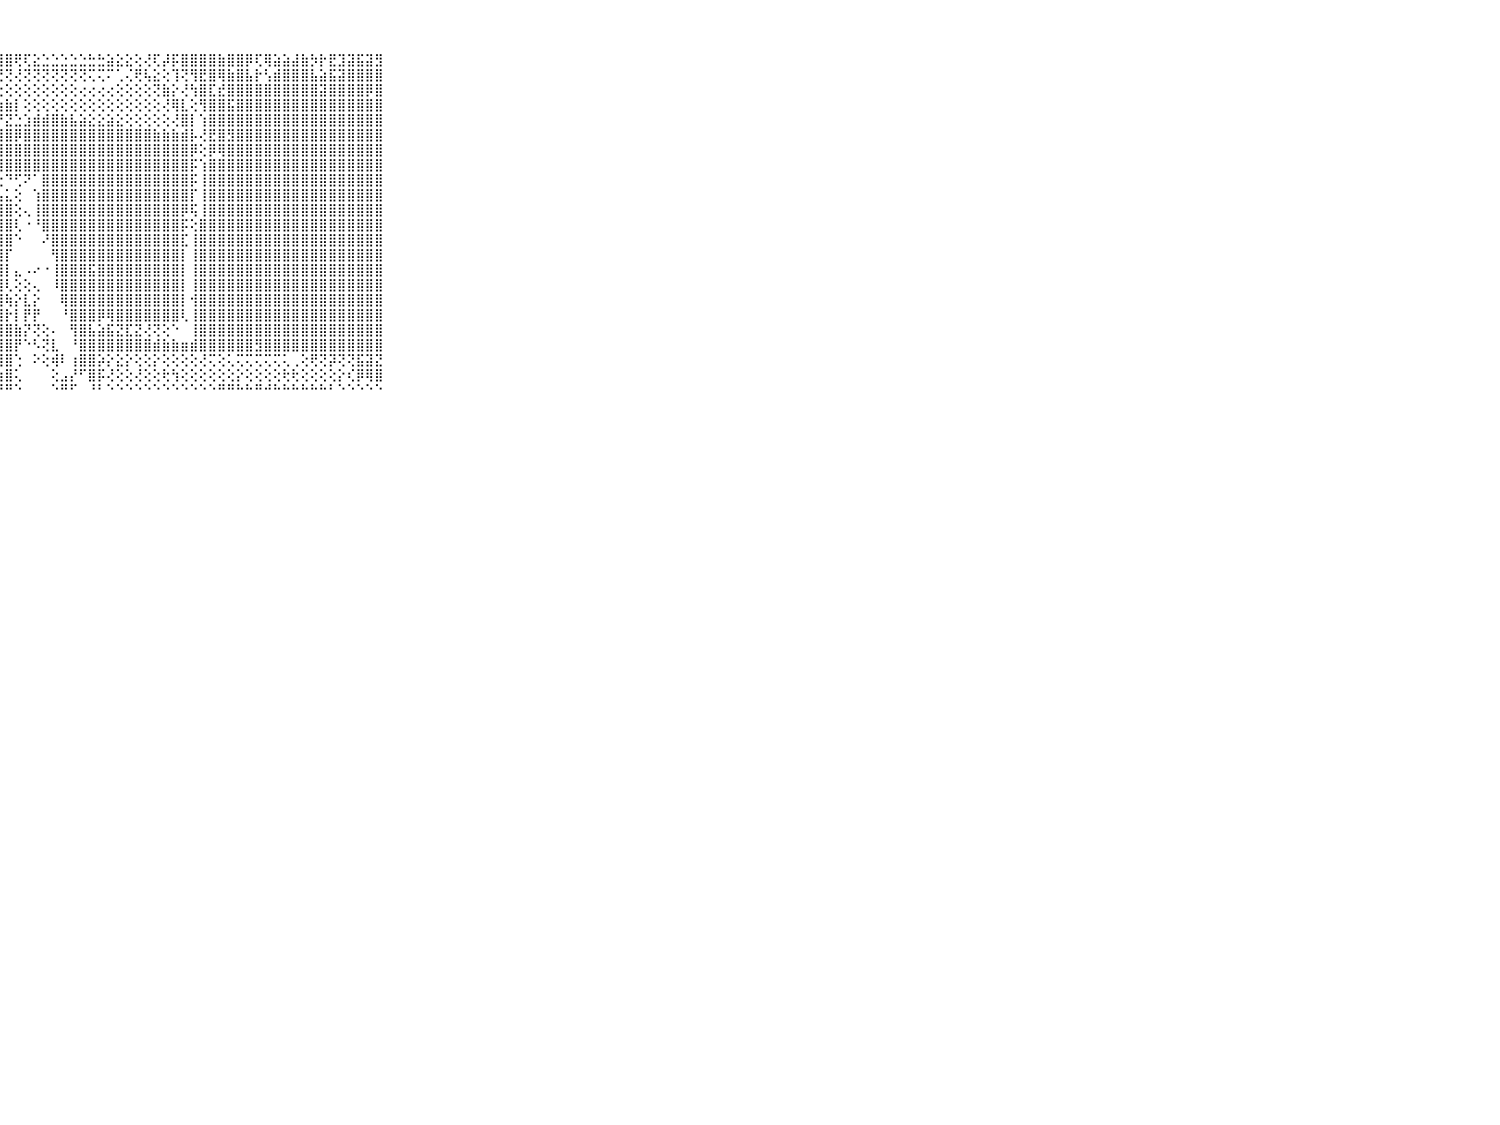

⠀⠀⠀⠀⠀⠀⠀⠀⠀⠀⠀⢵⣼⣿⣿⣿⣯⣿⣿⣷⣾⣗⡵⢝⢽⢞⣕⣽⣿⢟⢏⣕⣑⣑⣑⣑⣑⣓⣓⣵⣕⣕⢕⢜⢏⡼⡯⣿⣿⣿⣿⣷⣿⣿⡿⢏⢿⣵⣵⣼⣷⡳⡗⣟⣹⣽⣯⣽⣻⠀⠀⠀⠀⠀⠀⠀⠀⠀⠀⠀⠀
⠀⠀⠀⠀⠀⠀⠀⠀⠀⠀⠀⣽⣿⣿⣿⣿⣿⣿⣿⣧⣗⢿⢱⢜⢝⣷⣿⢟⢝⢜⢝⢝⢝⢝⢝⢝⢝⢍⢍⠍⢁⢌⢟⢧⣕⢕⢹⢝⢻⣟⣿⢿⣷⣿⣧⡗⢣⣾⣿⣿⣿⣧⣵⣯⣽⣿⣿⣿⣿⠀⠀⠀⠀⠀⠀⠀⠀⠀⠀⠀⠀
⠀⠀⠀⠀⠀⠀⠀⠀⠀⠀⠀⣿⣿⣿⣿⣿⣿⣿⣿⣽⣿⢿⢗⣵⣿⡿⢏⢕⢕⢕⢕⢕⢕⢕⢕⢕⢔⢔⢔⢔⢕⢕⢕⢕⢝⣷⡕⢜⢳⣿⣏⣞⣿⣿⣿⣿⣿⣿⣿⣿⣿⣿⣽⣿⣿⣿⣿⡿⣿⠀⠀⠀⠀⠀⠀⠀⠀⠀⠀⠀⠀
⠀⠀⠀⠀⠀⠀⠀⠀⠀⠀⠀⣿⣿⣿⣿⣿⢿⣿⣿⡿⢿⢏⣱⣿⣿⣧⣵⣷⣷⡇⢕⢕⢕⢕⢕⢕⢕⢕⢕⢕⢕⢕⢕⢕⢕⢜⢿⣇⢕⢻⣿⣿⣯⣿⣿⣿⣿⣿⣿⣿⣿⣿⣿⣿⣿⣿⣿⣿⣿⠀⠀⠀⠀⠀⠀⠀⠀⠀⠀⠀⠀
⠀⠀⠀⠀⠀⠀⠀⠀⠀⠀⠀⣿⣿⣿⣿⣟⣿⡟⣿⣕⣼⣕⣿⣿⣿⡿⣿⡟⣝⣑⣱⣾⣾⣿⣷⣧⣵⣕⣕⣵⣕⢕⢕⢕⢕⢕⢜⣿⡇⢱⣿⣿⣿⣿⣿⣿⣿⣿⣿⣿⣿⣿⣿⣿⣿⣿⣿⣿⣿⠀⠀⠀⠀⠀⠀⠀⠀⠀⠀⠀⠀
⠀⠀⠀⠀⠀⠀⠀⠀⠀⠀⠀⣿⣷⣿⣿⣿⣿⣿⣾⣿⣿⣾⣿⣿⣿⣿⣿⣿⣿⡿⣿⣿⣿⣿⣿⣿⣿⣿⣿⣿⣿⣿⣿⣿⣷⣷⣷⣾⡧⢜⣟⣿⣻⣿⣿⣿⣿⣿⣿⣿⣿⣿⣿⣿⣿⣿⣿⣿⣿⠀⠀⠀⠀⠀⠀⠀⠀⠀⠀⠀⠀
⠀⠀⠀⠀⠀⠀⠀⠀⠀⠀⠀⢿⣿⣿⣾⢻⢿⢿⢼⡵⣕⣽⣿⣿⣿⣿⣿⣿⣿⣿⣿⣿⣿⣿⣿⣿⣿⣿⣿⣿⣿⣿⣿⣿⣿⣿⣿⣿⡿⢕⡿⢿⣿⣿⣿⣿⣿⣿⣿⣿⣿⣿⣿⣿⣿⣿⣿⣿⣿⠀⠀⠀⠀⠀⠀⠀⠀⠀⠀⠀⠀
⠀⠀⠀⠀⠀⠀⠀⠀⠀⠀⠀⣿⣽⣷⣧⣽⡽⢽⣿⡿⣿⣿⣿⣿⣿⣿⣿⣿⣿⣿⣿⣿⣿⣿⣿⣿⣿⣿⣿⣿⣿⣿⣿⣿⣿⣿⣿⣿⡯⢱⣿⣿⣿⣿⣿⣿⣿⣿⣿⣿⣿⣿⣿⣿⣿⣿⣿⣿⣿⠀⠀⠀⠀⠀⠀⠀⠀⠀⠀⠀⠀
⠀⠀⠀⠀⠀⠀⠀⠀⠀⠀⠀⣸⣿⣿⡯⢽⡫⣗⣻⣿⣿⣾⣿⣿⣿⣿⣿⢕⠙⢋⠝⠁⣿⣿⣿⣿⣿⣿⣿⣿⣿⣿⣿⣿⣿⣿⣿⣿⡯⢸⣿⣿⣿⣿⣿⣿⣿⣿⣿⣿⣿⣿⣿⣿⣿⣿⣿⣿⣿⠀⠀⠀⠀⠀⠀⠀⠀⠀⠀⠀⠀
⠀⠀⠀⠀⠀⠀⠀⠀⠀⠀⠀⣿⣿⣿⣻⣿⣞⣺⣿⣿⣿⣿⣿⣿⣿⣿⣿⣧⣅⢕⠀⢱⣿⣿⣿⣿⣿⣿⣿⣿⣿⣿⣿⣿⣿⣿⣿⣿⡏⢸⣿⣿⣿⣿⣿⣿⣿⣿⣿⣿⣿⣿⣿⣿⣿⣿⣿⣿⣿⠀⠀⠀⠀⠀⠀⠀⠀⠀⠀⠀⠀
⠀⠀⠀⠀⠀⠀⠀⠀⠀⠀⠀⣽⣯⡽⣽⣿⣿⣿⣿⣿⣻⣿⣿⣿⣿⣿⣿⣿⣿⢕⢄⢸⣿⣿⣿⣿⣿⣿⣿⣿⣿⣿⣿⣿⣿⣿⣿⡿⢯⢸⣿⣿⣿⣿⣿⣿⣿⣿⣿⣿⣿⣿⣿⣿⣿⣿⣿⣿⣿⠀⠀⠀⠀⠀⠀⠀⠀⠀⠀⠀⠀
⠀⠀⠀⠀⠀⠀⠀⠀⠀⠀⠀⣿⣿⣿⡿⣿⣿⣿⣿⣿⣿⣿⣿⣿⣿⣿⣿⣿⣿⢇⠐⠘⣿⣿⣿⣿⣿⣿⣿⣿⣿⣿⣿⣿⣿⣿⣿⡯⢕⣿⣿⣿⣿⣿⣿⣿⣿⣿⣿⣿⣿⣿⣿⣿⣿⣿⣿⣿⣿⠀⠀⠀⠀⠀⠀⠀⠀⠀⠀⠀⠀
⠀⠀⠀⠀⠀⠀⠀⠀⠀⠀⠀⣿⣿⣿⣿⣿⣿⣿⣿⣿⣿⣿⣿⣿⣿⣿⣿⣿⣿⠑⠀⠀⠜⣿⣿⣿⣿⣿⣿⣿⣿⣿⣿⣿⣿⣿⣿⣏⢸⣿⣿⣿⣿⣿⣿⣿⣿⣿⣿⣿⣿⣿⣿⣿⣿⣿⣿⣿⣿⠀⠀⠀⠀⠀⠀⠀⠀⠀⠀⠀⠀
⠀⠀⠀⠀⠀⠀⠀⠀⠀⠀⠀⣿⣿⣿⣿⣿⣿⣟⣟⣿⣿⣿⣿⣿⣿⣿⣿⣿⡏⠀⠀⠀⠀⢻⣿⣿⣿⣿⣿⣿⣿⣿⣿⣿⣿⣿⣿⡇⢸⣿⣿⣿⣿⣿⣿⣿⣿⣿⣿⣿⣿⣿⣿⣿⣿⣿⣿⣿⣿⠀⠀⠀⠀⠀⠀⠀⠀⠀⠀⠀⠀
⠀⠀⠀⠀⠀⠀⠀⠀⠀⠀⠀⣿⣿⣿⣿⣿⣿⣷⣿⣿⣿⣿⣿⣿⣿⣿⣿⣿⡇⣄⠠⠔⠐⢸⣿⣿⣿⣯⣿⣿⣿⣿⣿⣿⣿⣿⣿⡇⢸⣿⣿⣿⣿⣿⣿⣿⣿⣿⣿⣿⣿⣿⣿⣿⣿⣿⣿⣿⣿⠀⠀⠀⠀⠀⠀⠀⠀⠀⠀⠀⠀
⠀⠀⠀⠀⠀⠀⠀⠀⠀⠀⠀⣿⣿⣿⣿⣿⣿⣿⣿⣿⣿⣿⣿⣿⣟⣿⣿⣿⢇⢕⢕⢄⠀⠸⣿⣿⣿⣿⣿⣿⣿⣿⣿⣿⣿⣿⣿⡇⢸⣿⣿⣿⣿⣿⣿⣿⣿⣿⣿⣿⣿⣿⣿⣿⣿⣿⣿⣿⣿⠀⠀⠀⠀⠀⠀⠀⠀⠀⠀⠀⠀
⠀⠀⠀⠀⠀⠀⠀⠀⠀⠀⠀⣿⣿⣿⣿⣿⣿⣿⣿⣿⣿⣿⣿⣿⣿⣿⣿⣿⢷⡕⣇⡕⠀⠀⢿⣿⣿⣿⣿⣿⣿⣿⣿⣿⣿⣿⣿⡇⢺⣿⣿⣿⣿⣿⣿⣿⣿⣿⣿⣿⣿⣿⣿⣿⣿⣿⣿⣿⣿⠀⠀⠀⠀⠀⠀⠀⠀⠀⠀⠀⠀
⠀⠀⠀⠀⠀⠀⠀⠀⠀⠀⠀⣿⣿⣿⣿⣿⣿⣿⣿⣿⣿⣿⣿⣿⣿⣿⣿⣿⡗⡇⡟⡟⠀⠀⠘⣿⣿⣿⡿⢿⣿⣿⣿⣿⣿⣿⣿⢇⢸⣿⣿⣿⣿⣿⣿⣿⣿⣿⣿⣿⣿⣿⣿⣿⣿⣿⣿⣿⣿⠀⠀⠀⠀⠀⠀⠀⠀⠀⠀⠀⠀
⠀⠀⠀⠀⠀⠀⠀⠀⠀⠀⠀⣿⣿⣿⣿⣿⣿⣿⣿⣿⣿⣿⣿⣿⣿⣿⣿⣿⣿⣷⡝⢝⢕⠄⠀⢻⣿⣧⣵⣯⣝⣏⣝⢜⢝⢕⠑⠀⢸⣿⣿⣿⣿⣿⣿⣿⣿⣿⣿⣿⣿⣿⣿⣿⣿⣿⣿⣿⣿⠀⠀⠀⠀⠀⠀⠀⠀⠀⠀⠀⠀
⠀⠀⠀⠀⠀⠀⠀⠀⠀⠀⠀⣿⣿⣿⣿⣿⣿⣿⣿⣿⣿⣿⣿⣿⣿⣿⣿⣿⣿⡟⠑⠣⢝⣇⠀⠘⣿⣿⣿⣿⣿⣿⣿⣿⣾⣷⣷⣶⣾⣿⣿⣿⣿⣿⣿⣻⣿⣿⣿⣿⣿⣿⣿⣿⣿⣿⣿⣿⣿⠀⠀⠀⠀⠀⠀⠀⠀⠀⠀⠀⠀
⠀⠀⠀⠀⠀⠀⠀⠀⠀⠀⠀⢕⢕⢕⢕⢕⢕⢔⢕⢕⢕⣾⣿⣿⣿⣿⣿⣿⣿⢑⠀⠕⢕⢾⠇⢰⣿⣿⡵⡕⣕⡕⢕⢕⡕⢕⢕⢕⢕⢜⢍⢕⢅⢍⢍⢍⢍⢍⢅⢀⢕⢟⢝⡽⢝⢝⣯⣽⣝⠀⠀⠀⠀⠀⠀⠀⠀⠀⠀⠀⠀
⠀⠀⠀⠀⠀⠀⠀⠀⠀⠀⠀⢕⢕⢕⢕⢕⢕⢕⢕⢕⢕⣿⣿⣿⣿⣿⣿⣷⣿⢅⠀⠀⠀⢕⣠⡜⠋⣿⡯⢜⢕⢕⢜⢕⢕⢗⢳⢕⢕⢕⢕⢕⢕⡕⢕⢕⢕⢕⢗⢗⢕⢕⢕⢕⡕⢎⡿⢿⣿⠀⠀⠀⠀⠀⠀⠀⠀⠀⠀⠀⠀
⠀⠀⠀⠀⠀⠀⠀⠀⠀⠀⠀⠑⠑⠑⠑⠃⠑⠑⠑⠑⠑⠛⠛⠛⠛⠛⠛⠛⠛⠑⠀⠀⠀⠑⠛⠋⠀⠘⠃⠑⠑⠑⠑⠑⠑⠑⠑⠑⠑⠑⠑⠛⠛⠓⠓⠛⠚⠓⠓⠓⠓⠓⠓⠃⠑⠑⠑⠑⠑⠀⠀⠀⠀⠀⠀⠀⠀⠀⠀⠀⠀